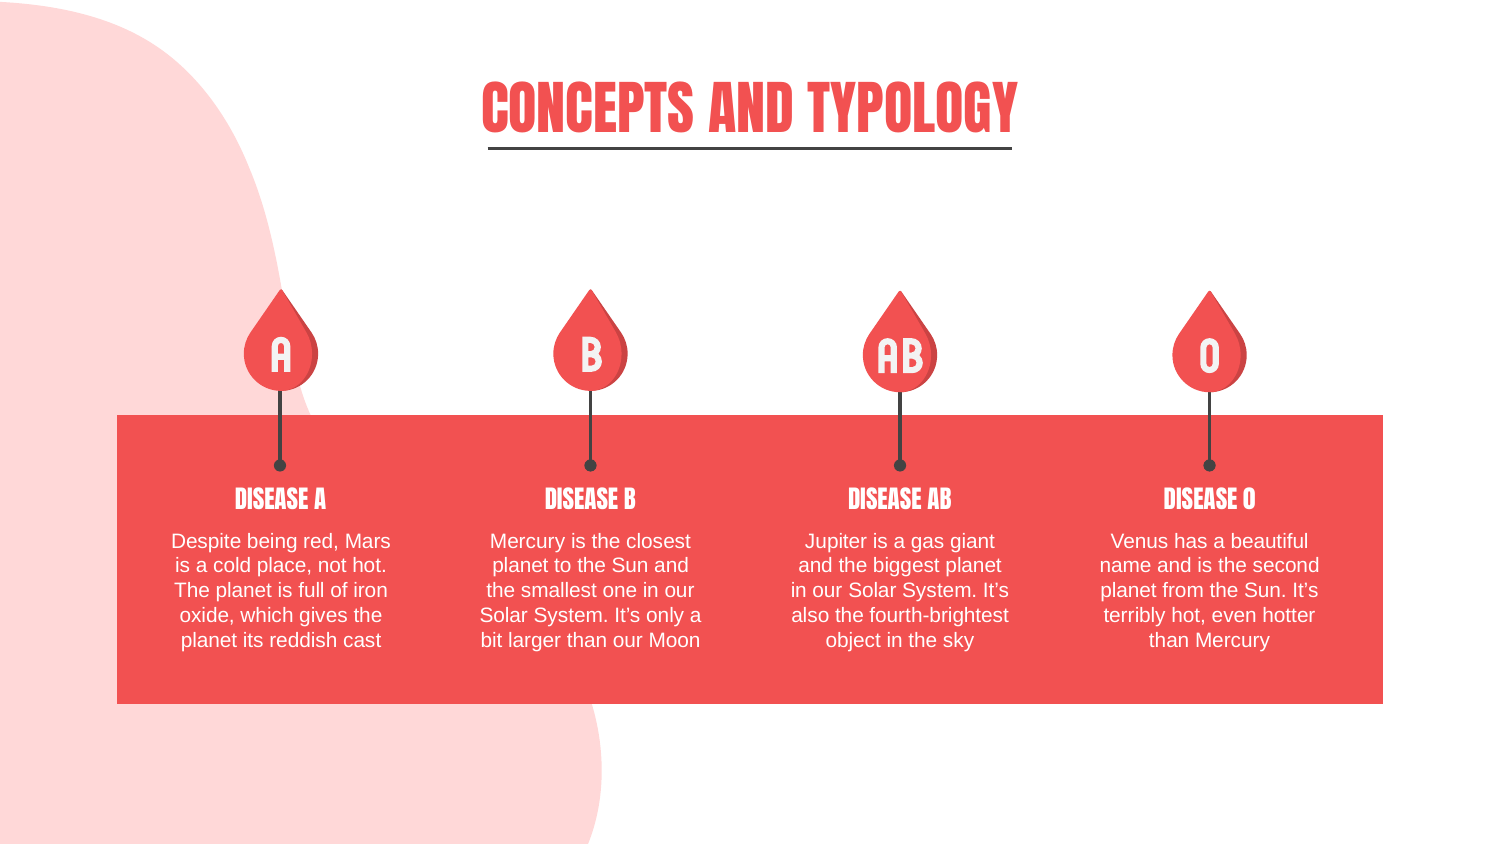

CONCEPTS AND TYPOLOGY

# DISEASE A
DISEASE B
DISEASE AB
DISEASE 0
Despite being red, Mars is a cold place, not hot. The planet is full of iron oxide, which gives the planet its reddish cast
Mercury is the closest planet to the Sun and the smallest one in our Solar System. It’s only a bit larger than our Moon

Jupiter is a gas giant and the biggest planet in our Solar System. It’s also the fourth-brightest object in the sky
Venus has a beautiful name and is the second planet from the Sun. It’s terribly hot, even hotter than Mercury